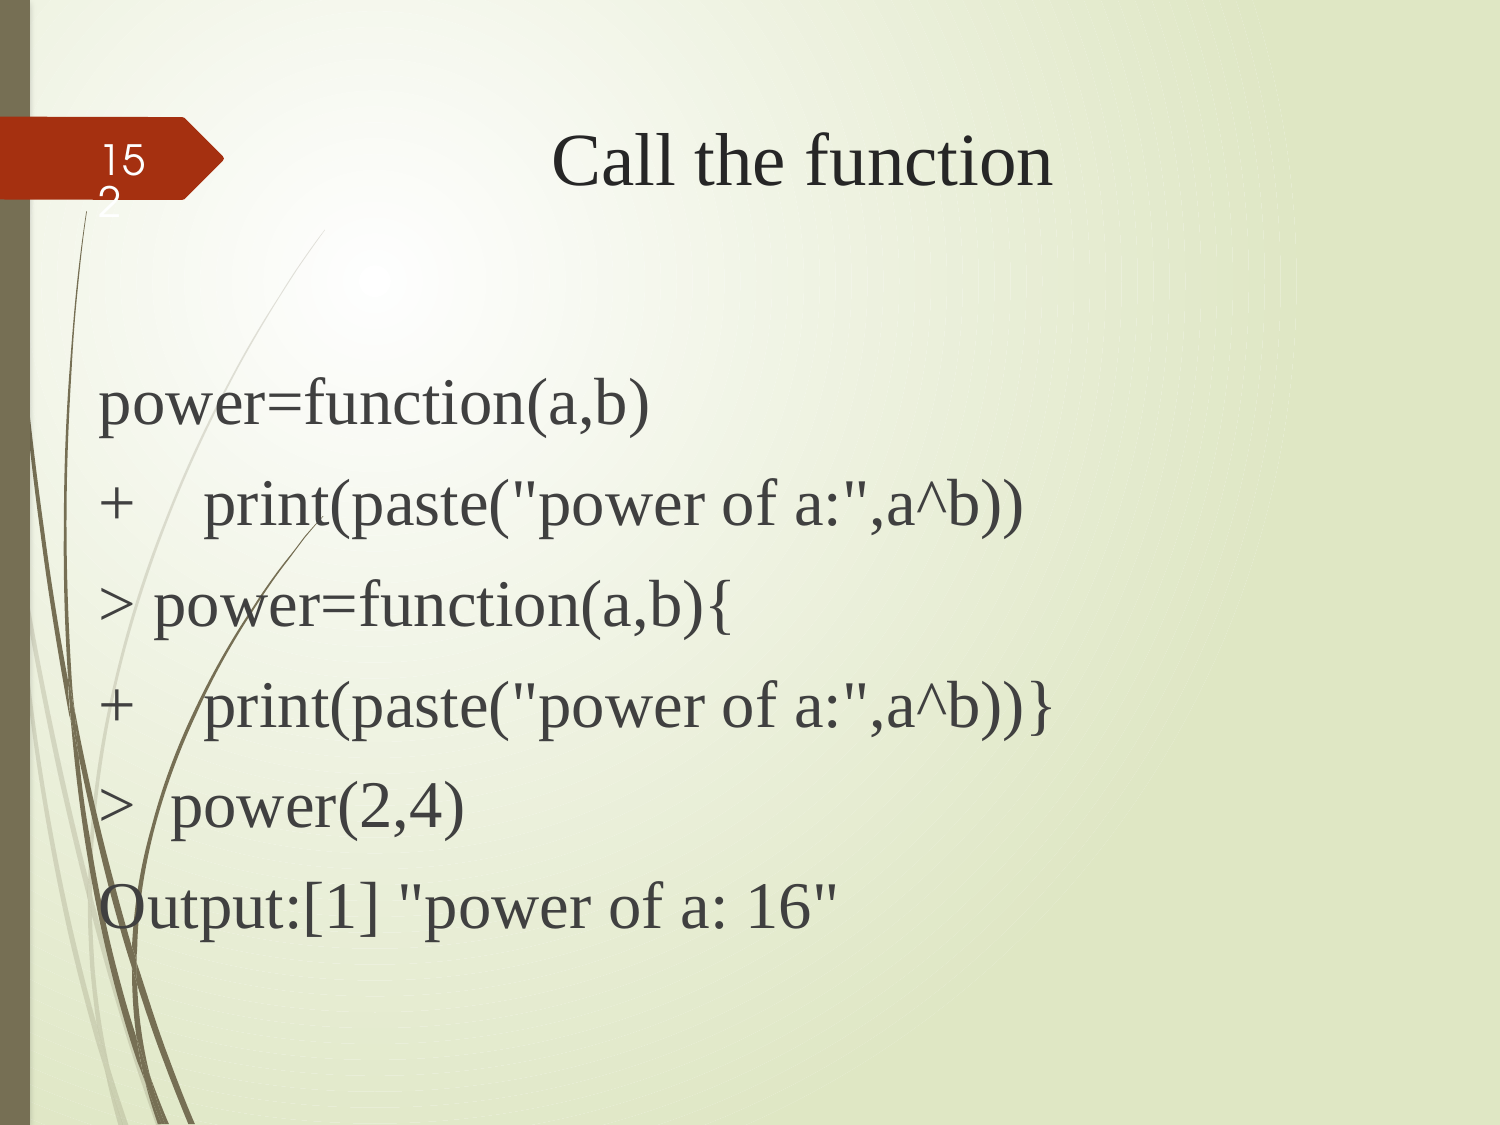

# Call the function
152
power=function(a,b)
+    print(paste("power of a:",a^b))
> power=function(a,b){
+    print(paste("power of a:",a^b))}
>  power(2,4)
Output:[1] "power of a: 16"